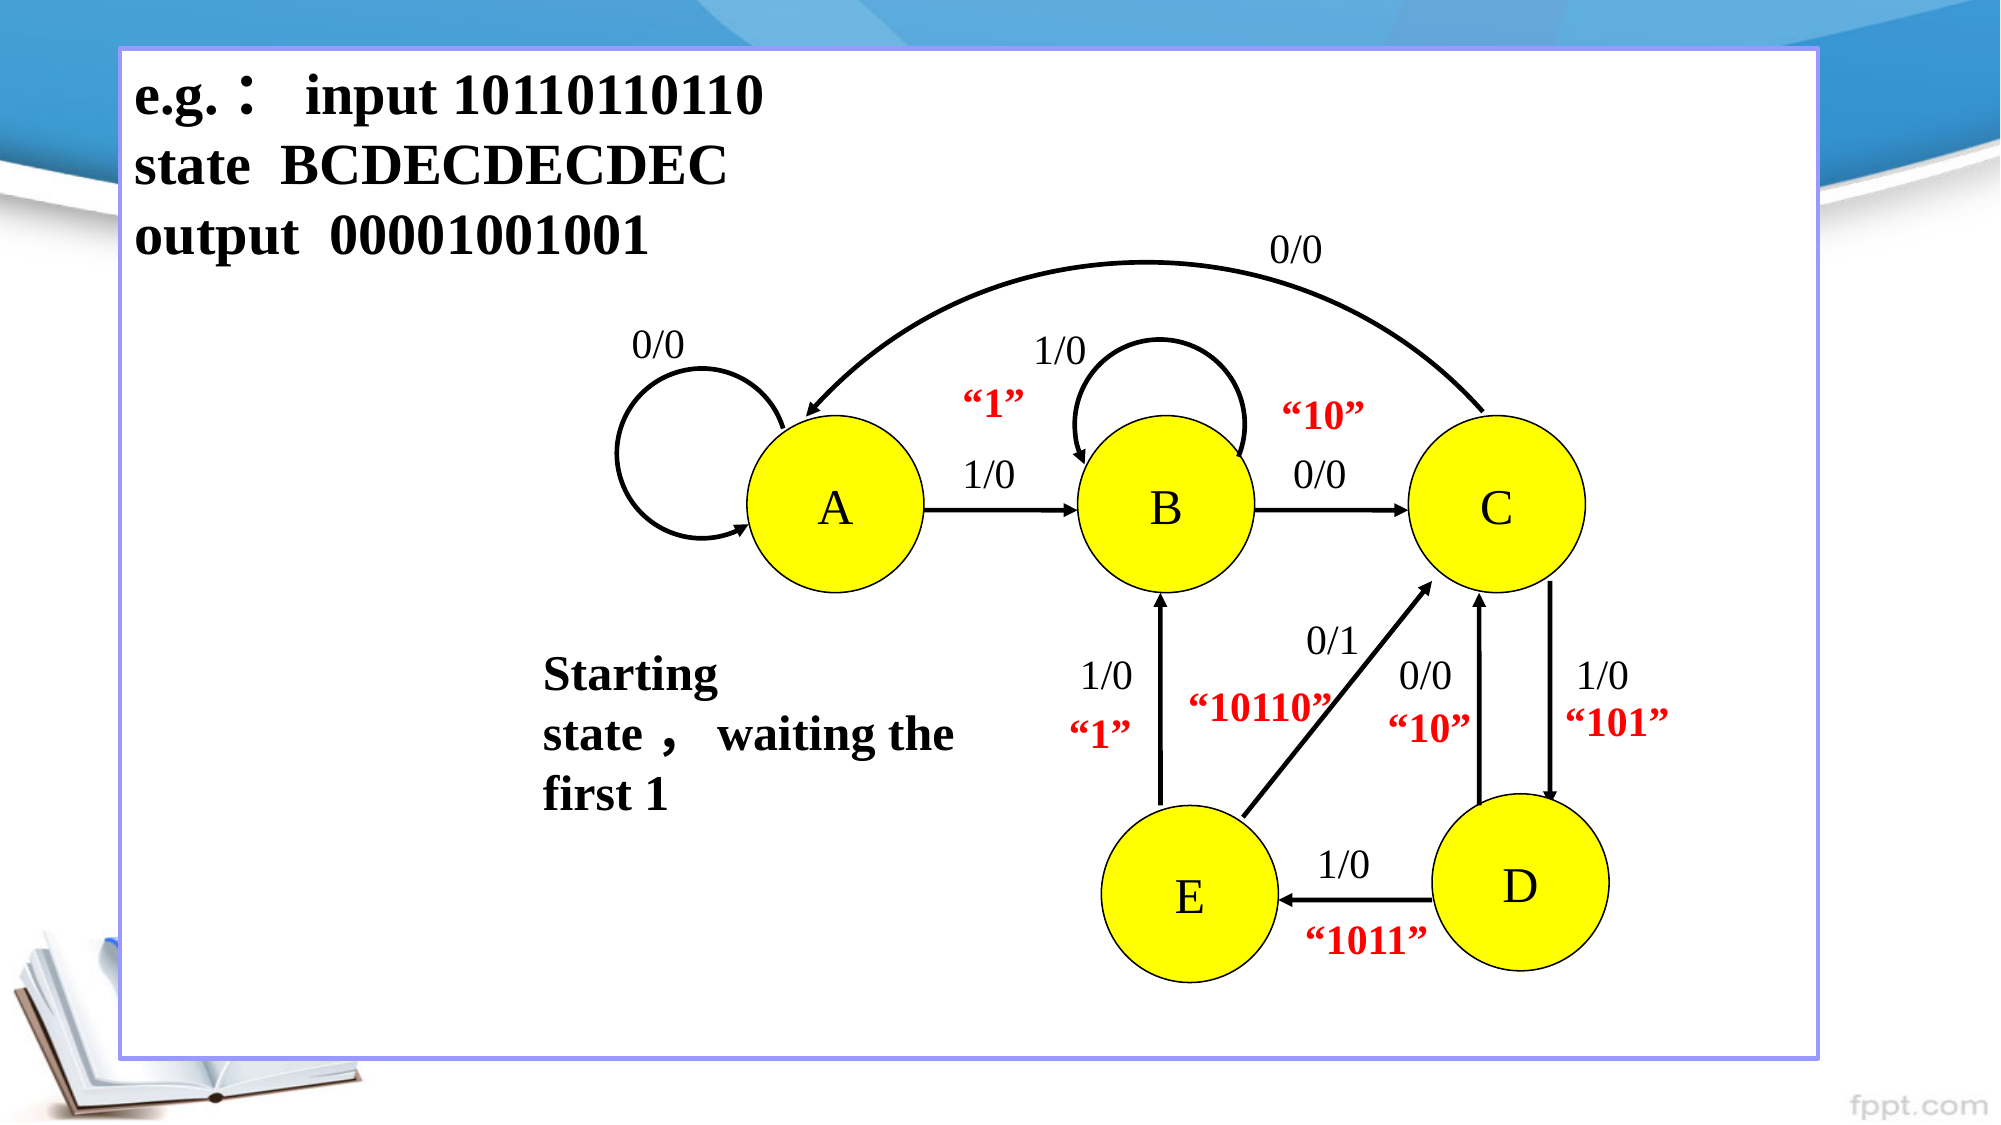

e.g.：input 10110110110
state  BCDECDECDEC
output  00001001001
0/0

0/0
1/0

“1”
“10”
A
B
C
1/0
0/0

0/1
Starting state，waiting the first 1
1/0
0/0
1/0
“10110”
“101”
“10”
“1”
D
E
1/0

“1011”